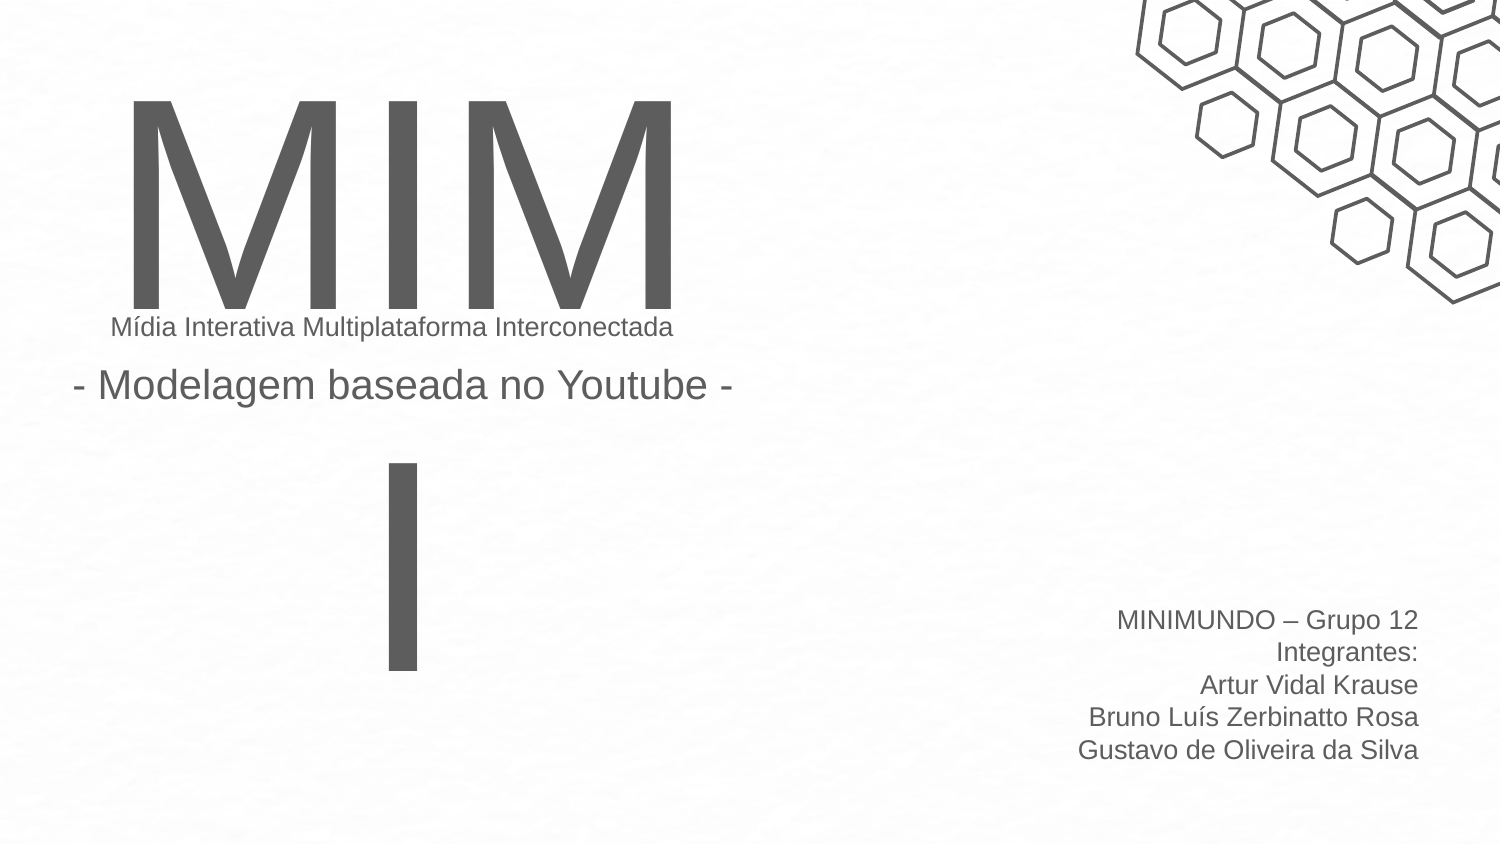

MIMI

Mídia Interativa Multiplataforma Interconectada
- Modelagem baseada no Youtube -
MINIMUNDO – Grupo 12
Integrantes:
Artur Vidal Krause
Bruno Luís Zerbinatto Rosa
Gustavo de Oliveira da Silva